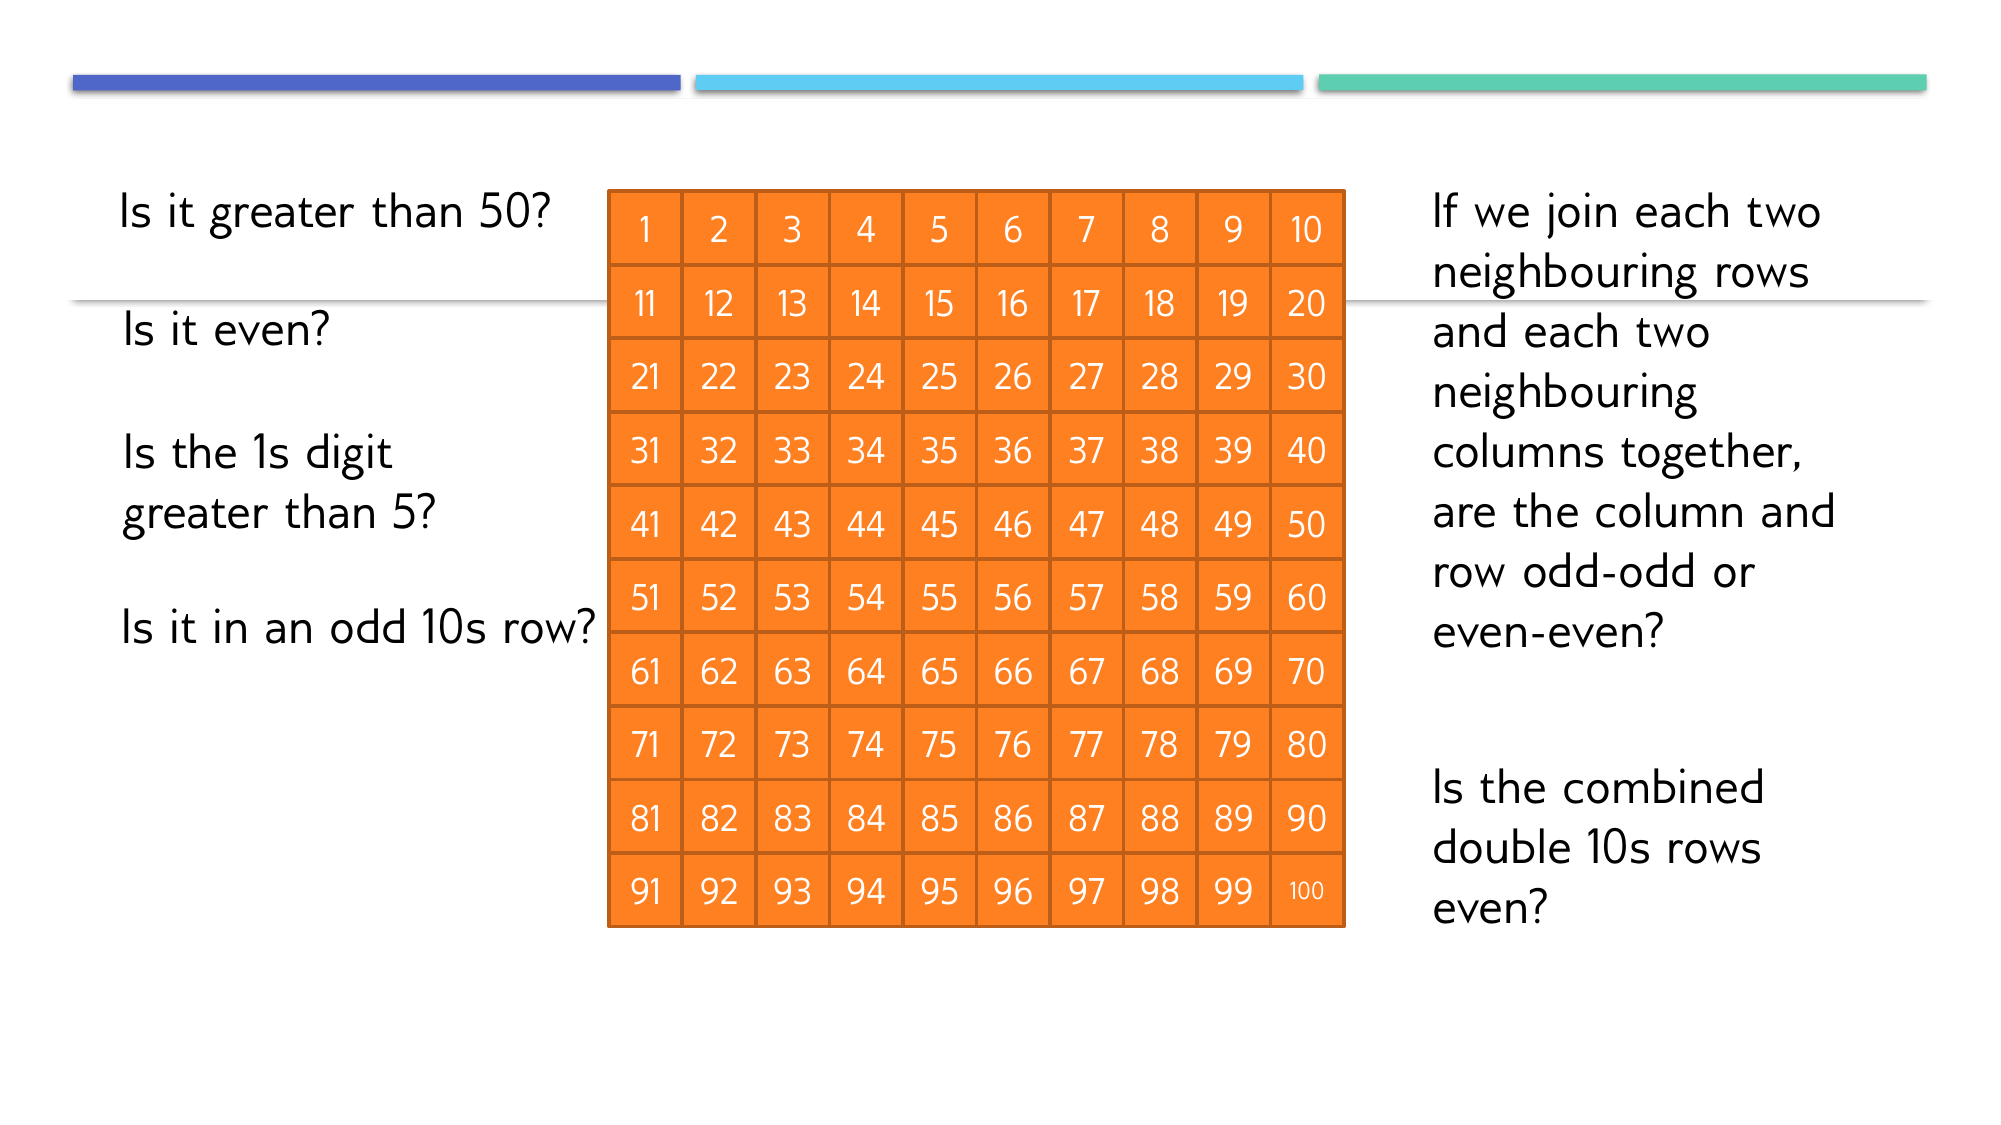

Is it greater than 50?
If we join each two neighbouring rows and each two neighbouring columns together, are the column and row odd-odd or even-even?
10
9
7
8
5
6
4
2
3
1
20
19
17
18
15
16
14
12
13
11
Is it even?
30
29
27
28
25
26
24
22
23
21
Is the 1s digit greater than 5?
40
39
37
38
35
36
34
32
33
31
50
49
47
48
45
46
44
42
43
41
60
59
57
58
55
56
54
52
53
51
Is it in an odd 10s row?
70
69
67
68
65
66
64
62
63
61
80
79
77
78
75
76
74
72
73
71
Is the combined double 10s rows even?
90
89
87
88
85
86
84
82
83
81
100
99
97
98
95
96
94
92
93
91